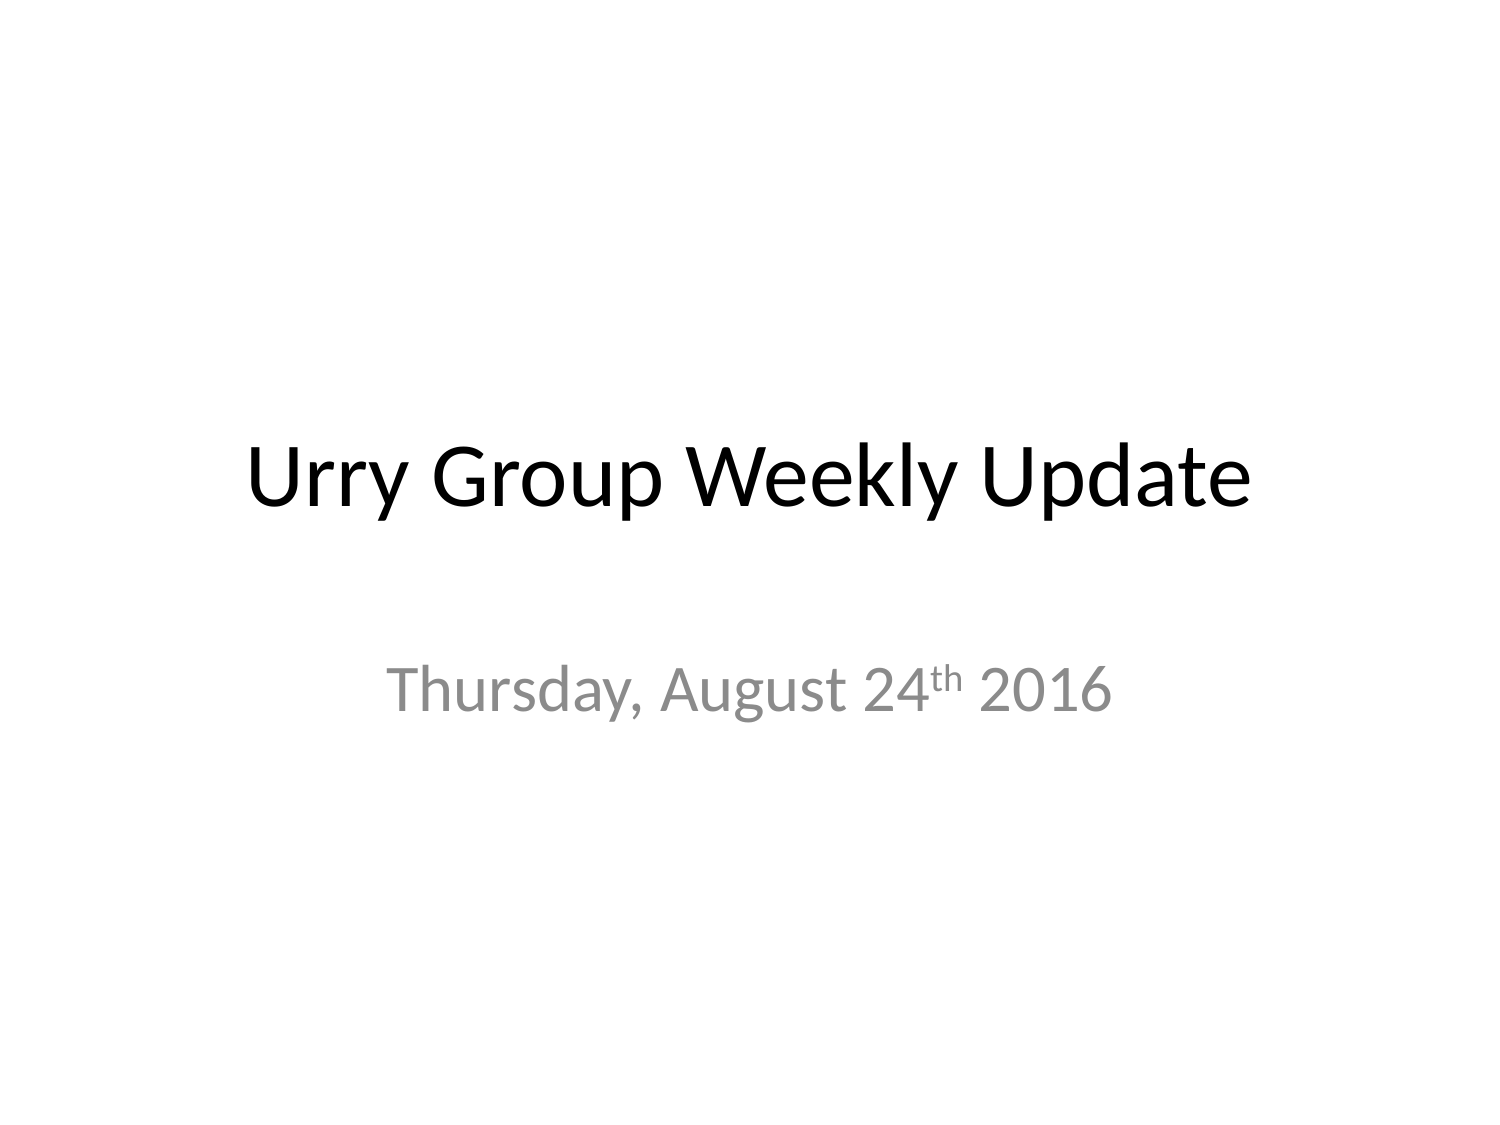

# Urry Group Weekly Update
Thursday, August 24th 2016